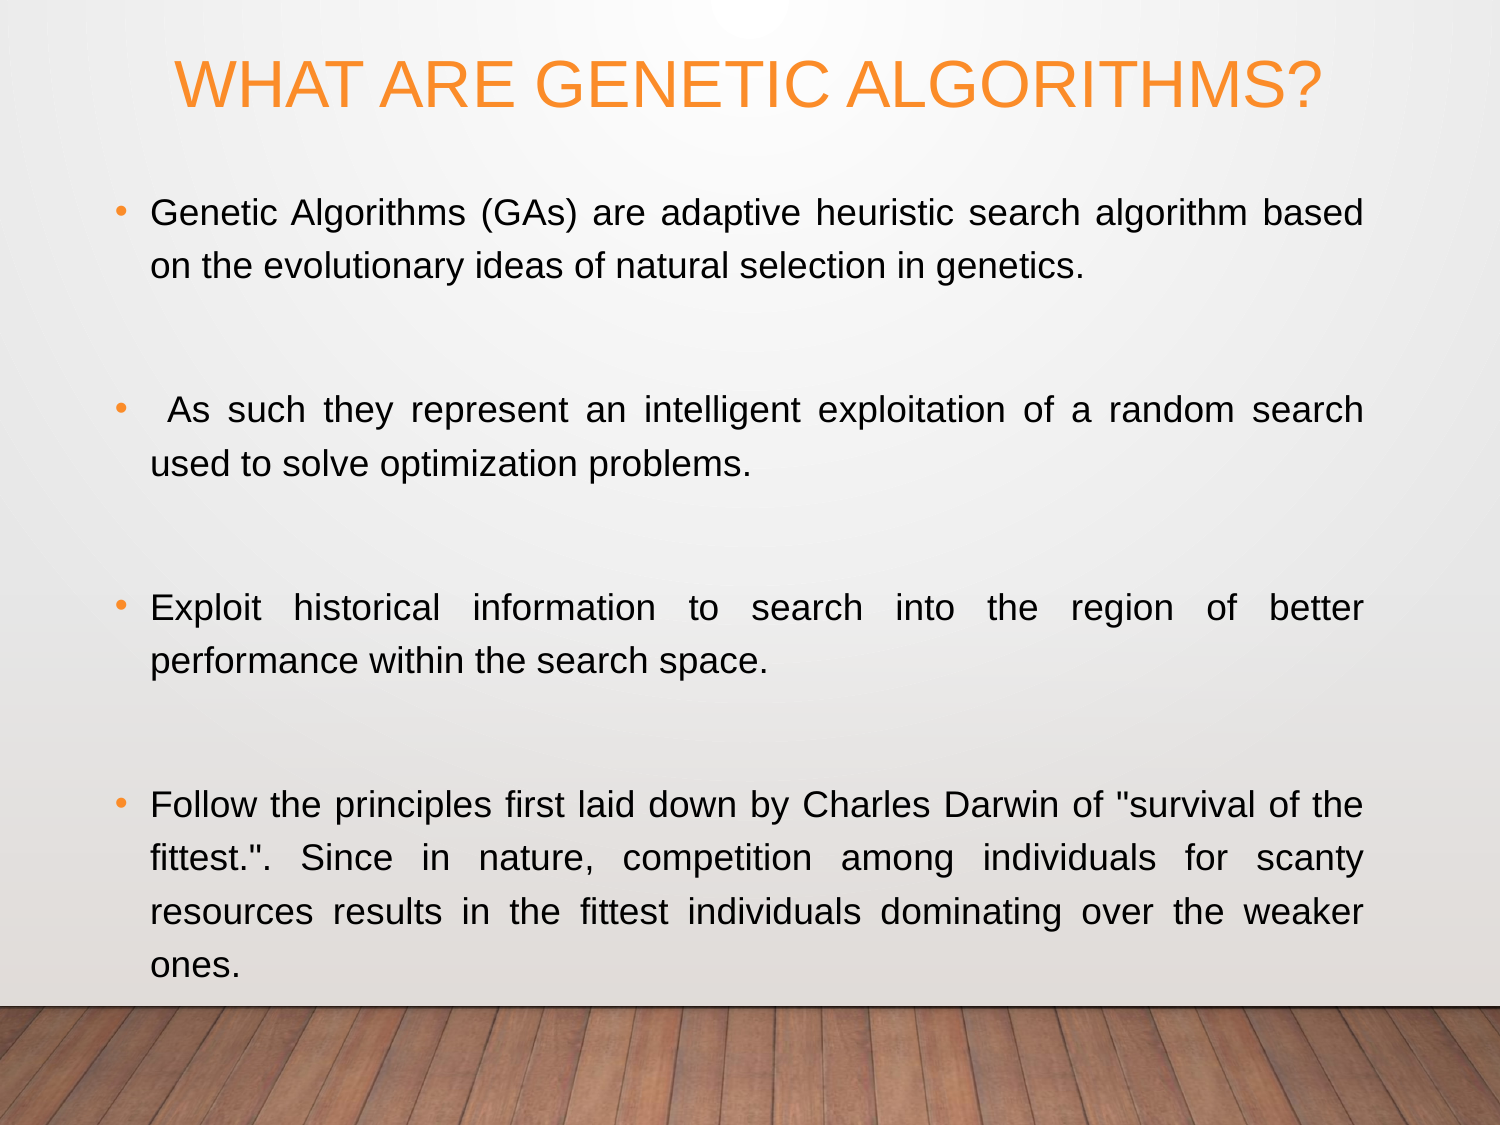

# What Are Genetic Algorithms?
Genetic Algorithms (GAs) are adaptive heuristic search algorithm based on the evolutionary ideas of natural selection in genetics.

 As such they represent an intelligent exploitation of a random search used to solve optimization problems.

Exploit historical information to search into the region of better performance within the search space.

Follow the principles first laid down by Charles Darwin of "survival of the fittest.". Since in nature, competition among individuals for scanty resources results in the fittest individuals dominating over the weaker ones.